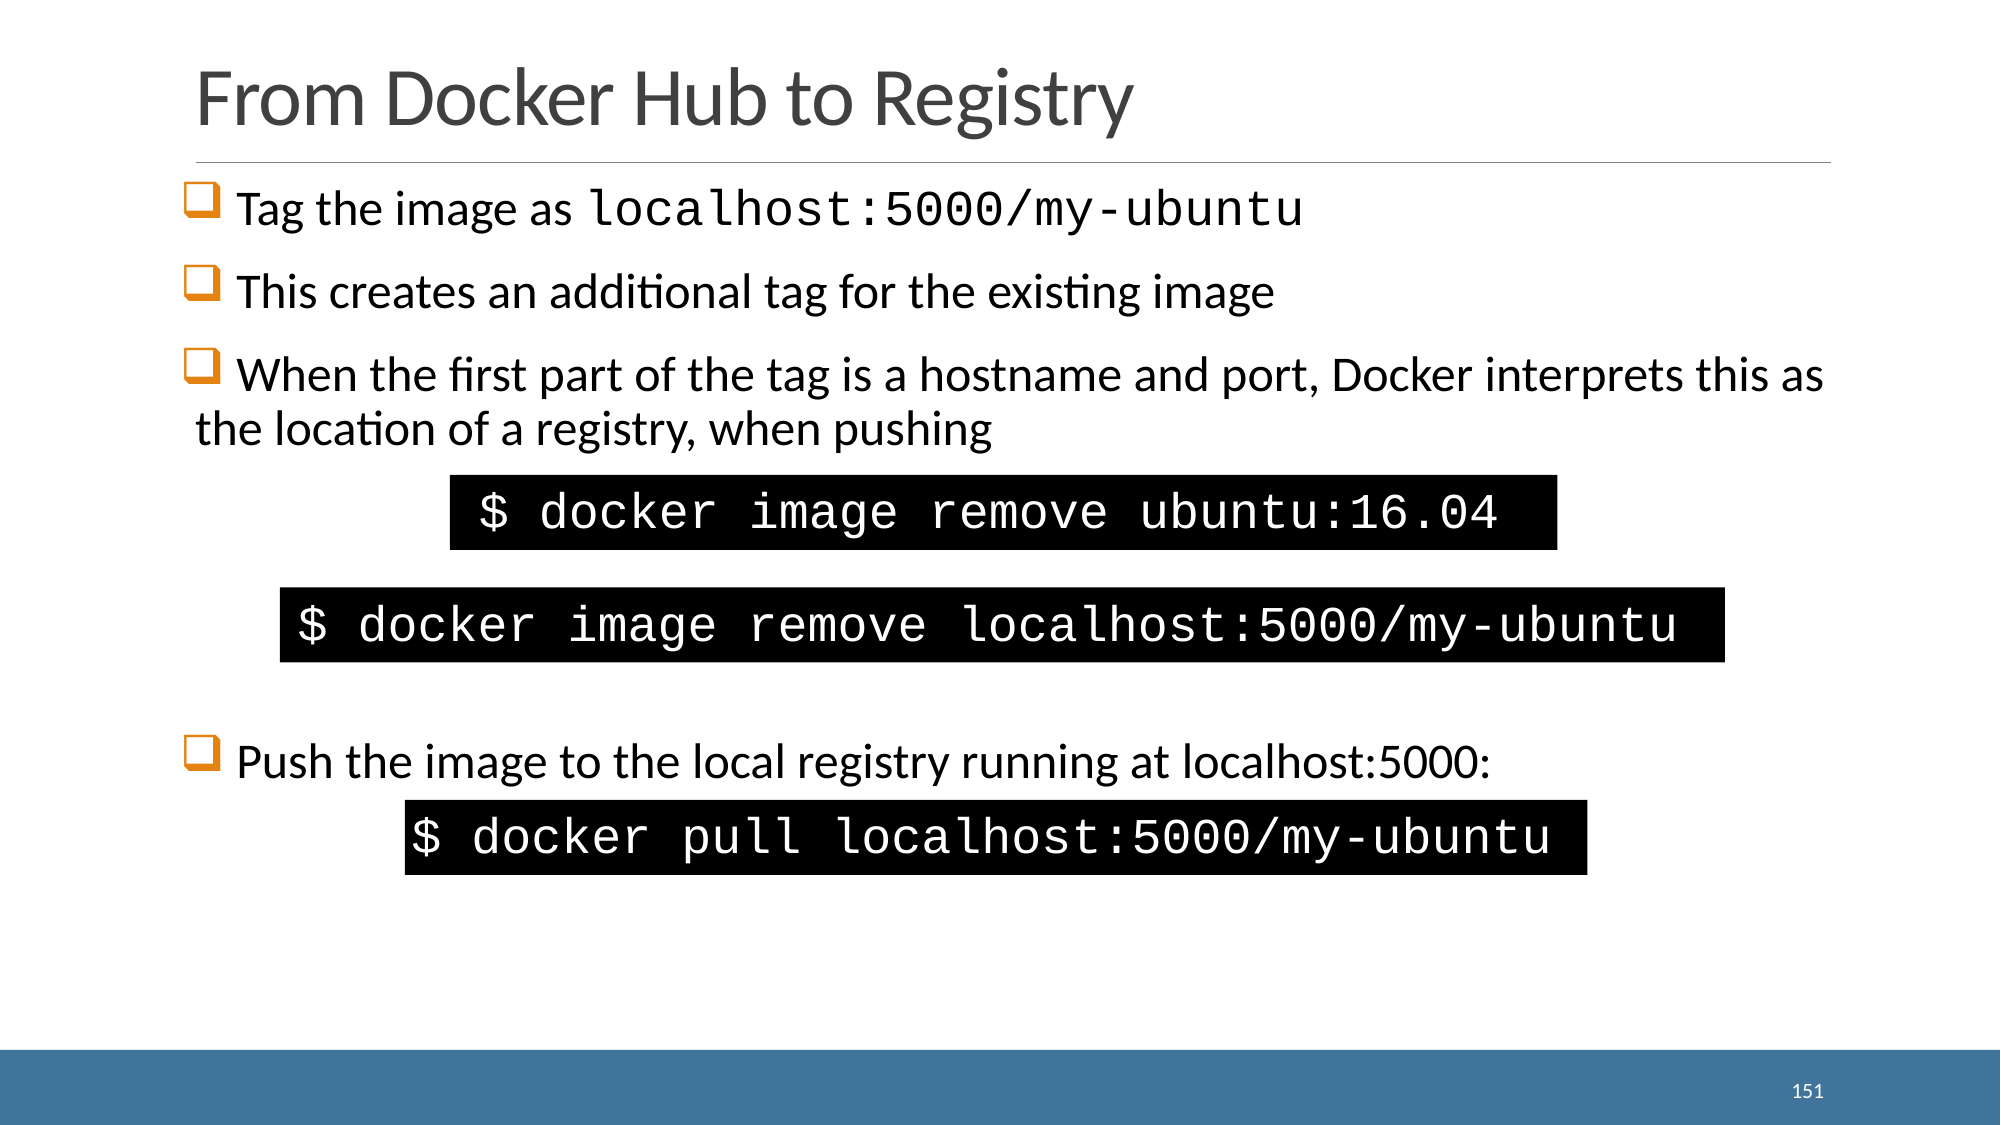

# From Docker Hub to Registry
 Tag the image as localhost:5000/my-ubuntu
 This creates an additional tag for the existing image
 When the first part of the tag is a hostname and port, Docker interprets this as the location of a registry, when pushing

 Push the image to the local registry running at localhost:5000:

$ docker image remove ubuntu:16.04
$ docker image remove localhost:5000/my-ubuntu
$ docker pull localhost:5000/my-ubuntu

151